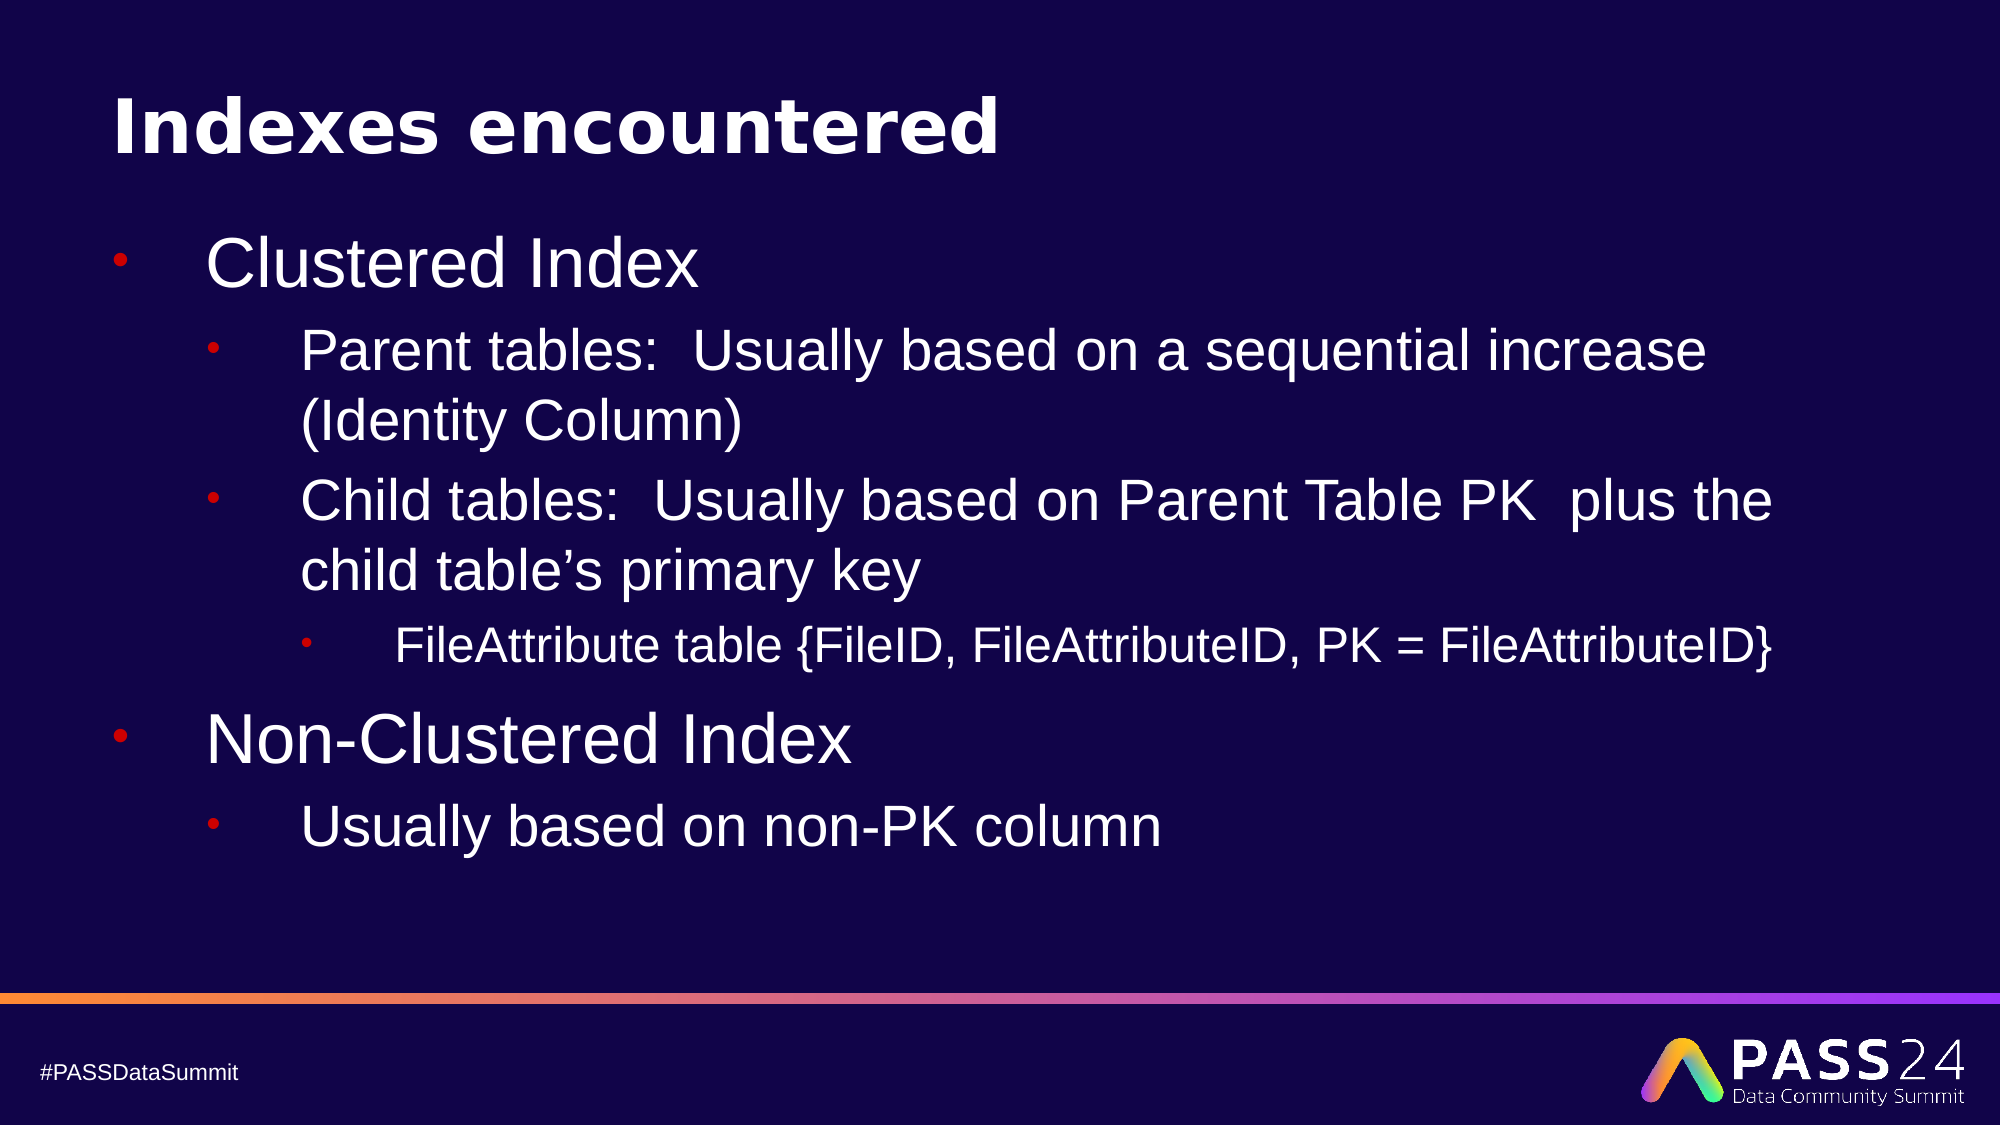

# Indexes encountered
Clustered Index
Parent tables:  Usually based on a sequential increase (Identity Column)
Child tables:  Usually based on Parent Table PK  plus the child table’s primary key
FileAttribute table {FileID, FileAttributeID, PK = FileAttributeID}
Non-Clustered Index
Usually based on non-PK column

Bad Page Split